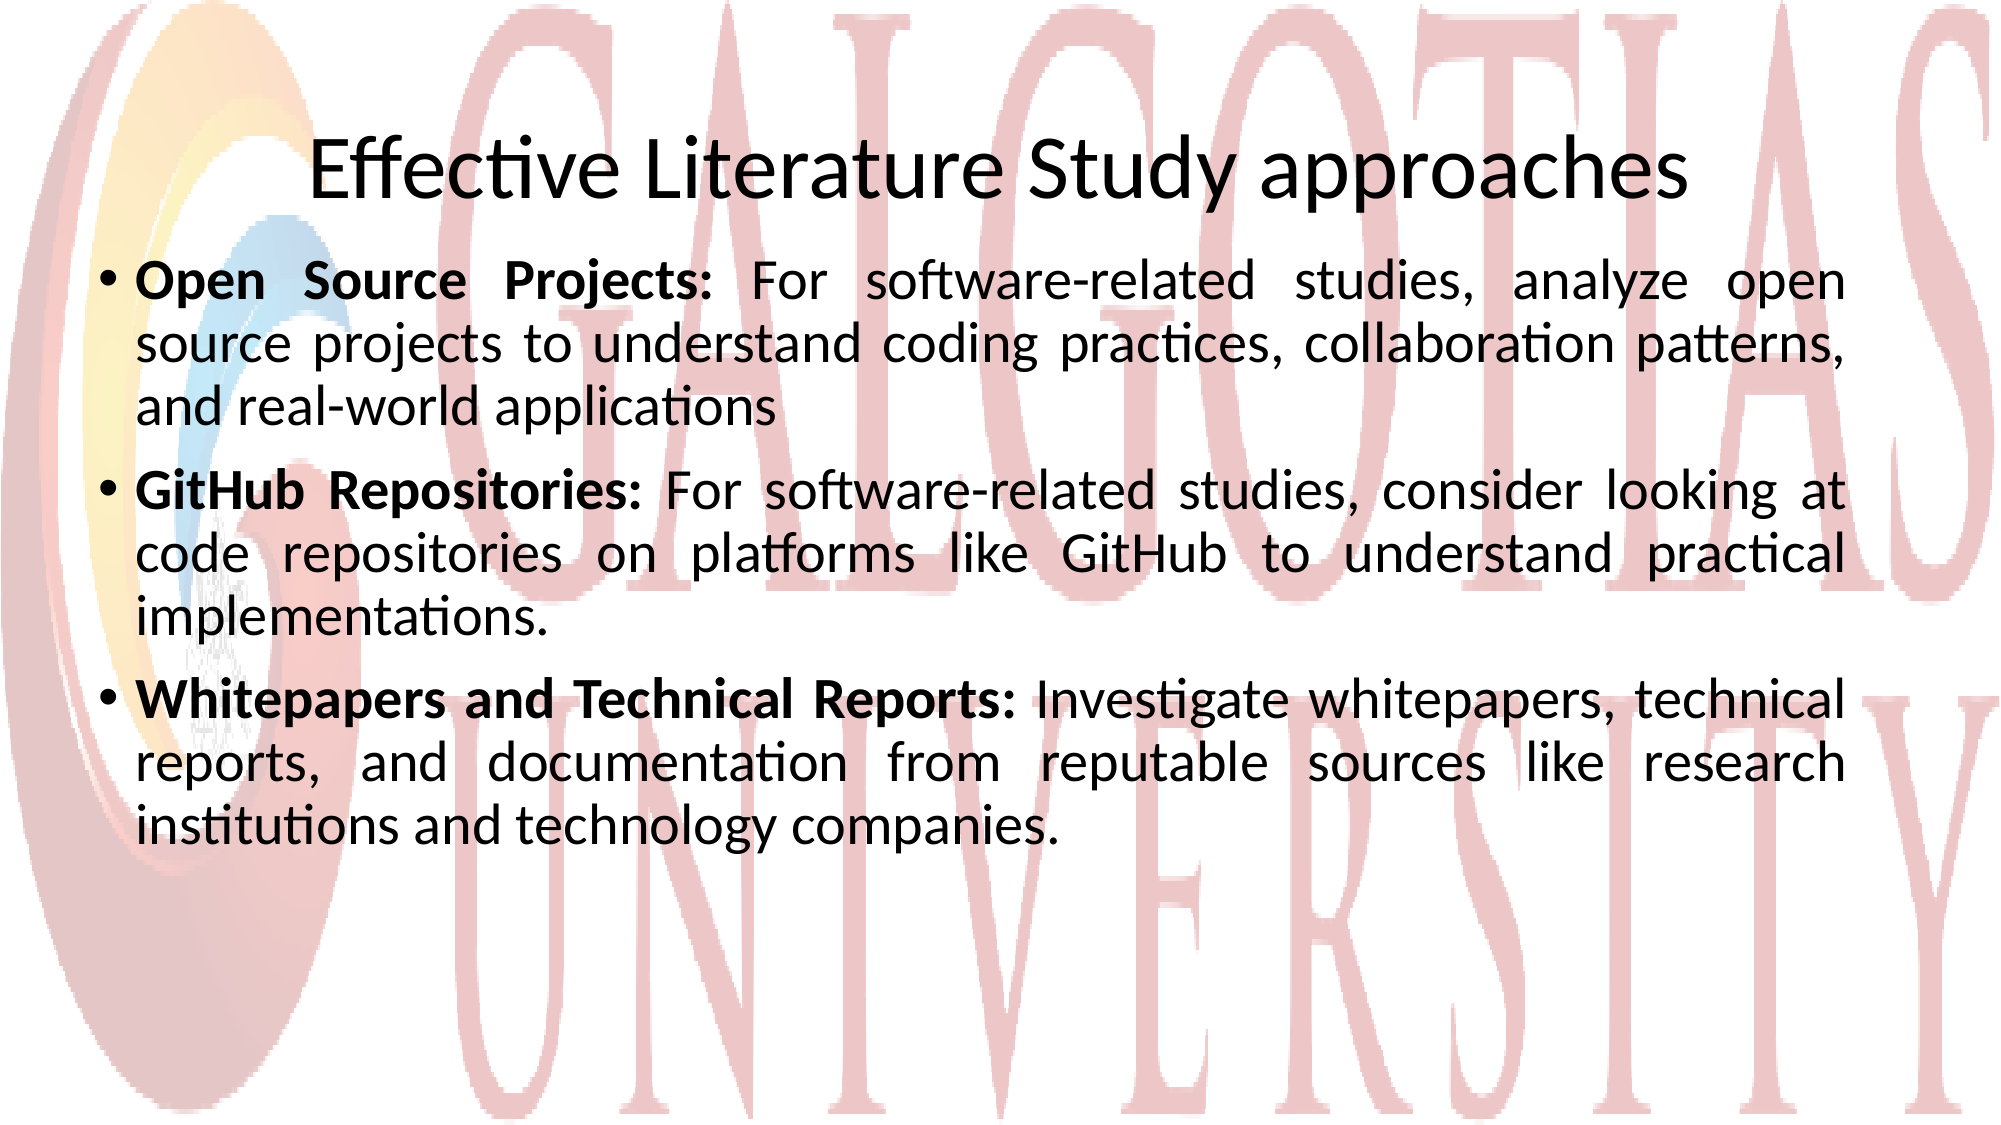

# Effective Literature Study approaches
Open Source Projects: For software-related studies, analyze open source projects to understand coding practices, collaboration patterns, and real-world applications
GitHub Repositories: For software-related studies, consider looking at code repositories on platforms like GitHub to understand practical implementations.
Whitepapers and Technical Reports: Investigate whitepapers, technical reports, and documentation from reputable sources like research institutions and technology companies.